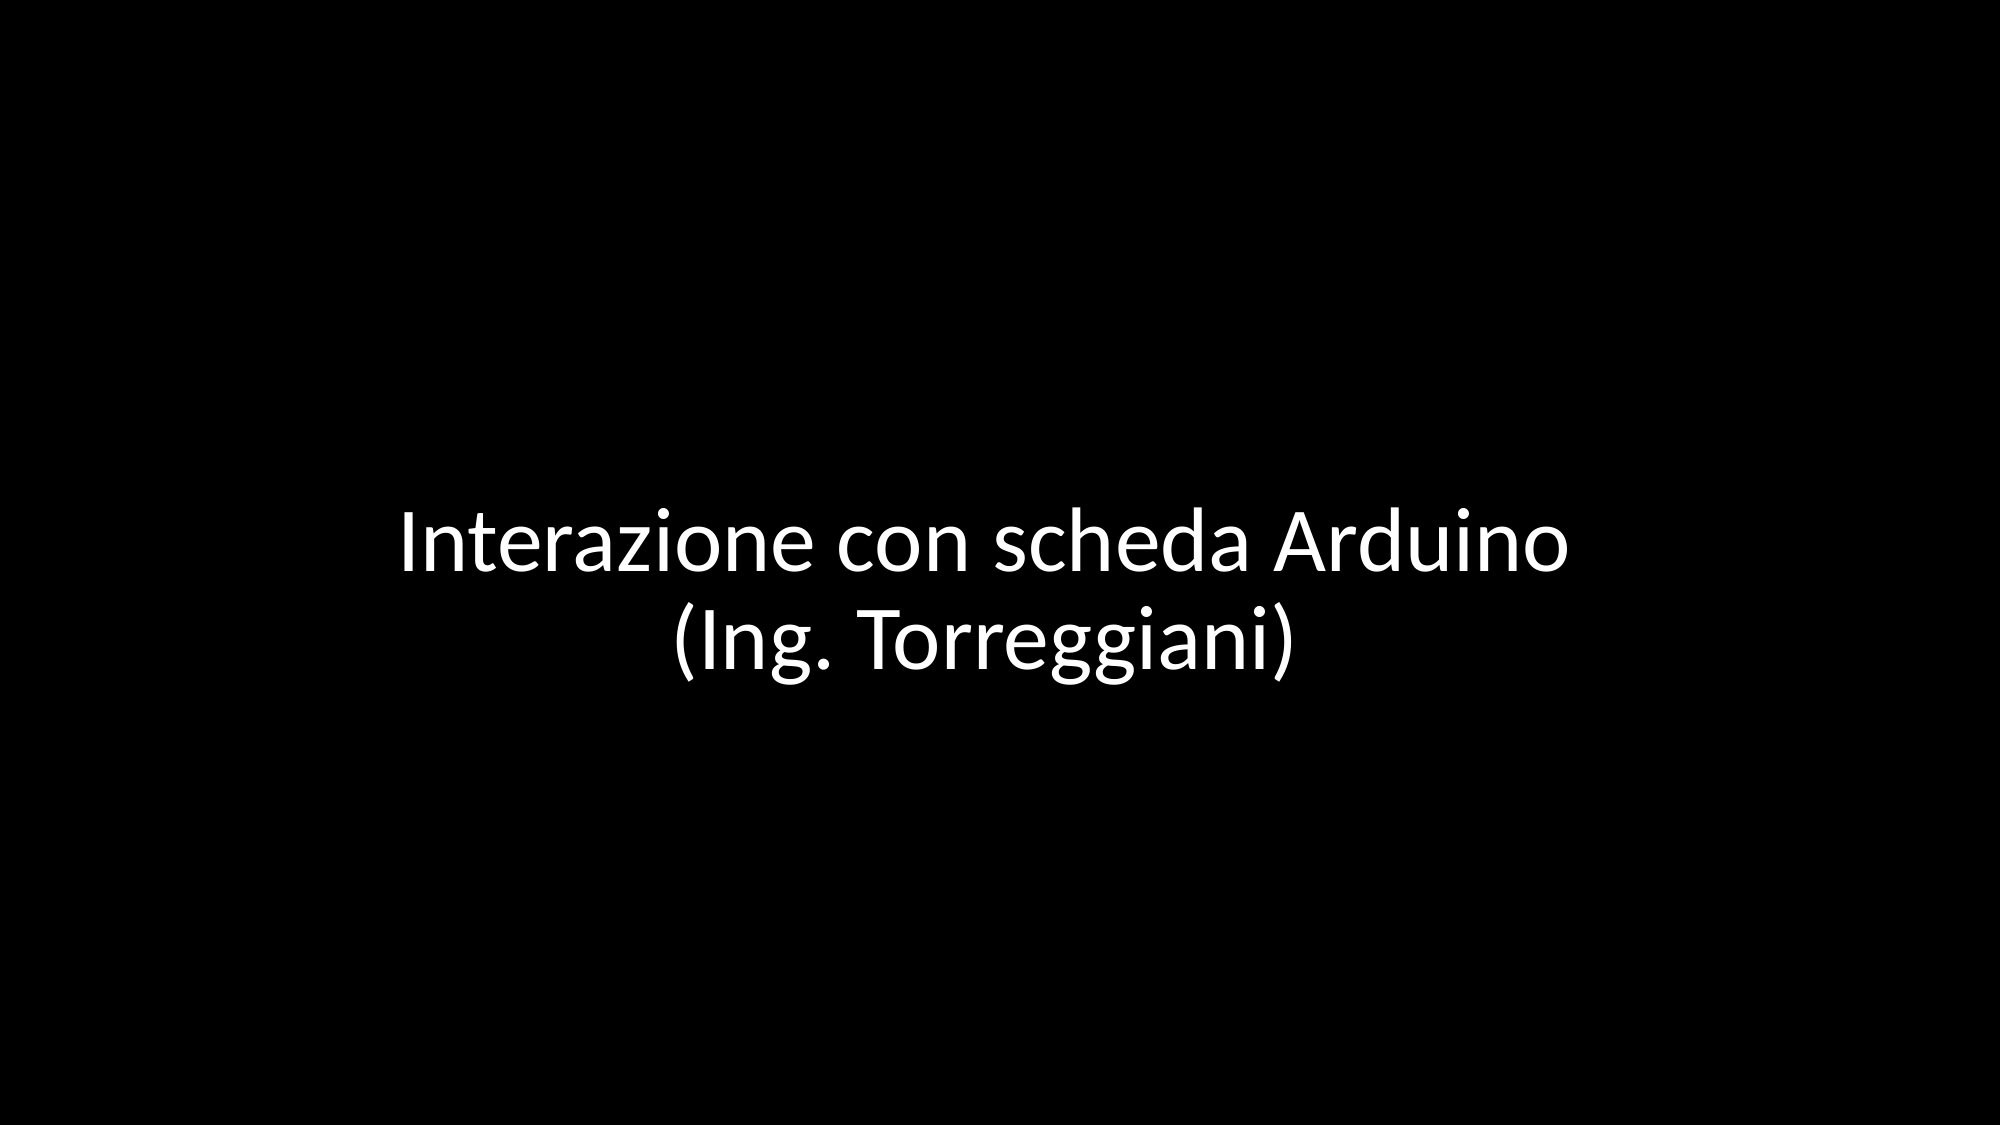

# Interazione con scheda Arduino (Ing. Torreggiani)